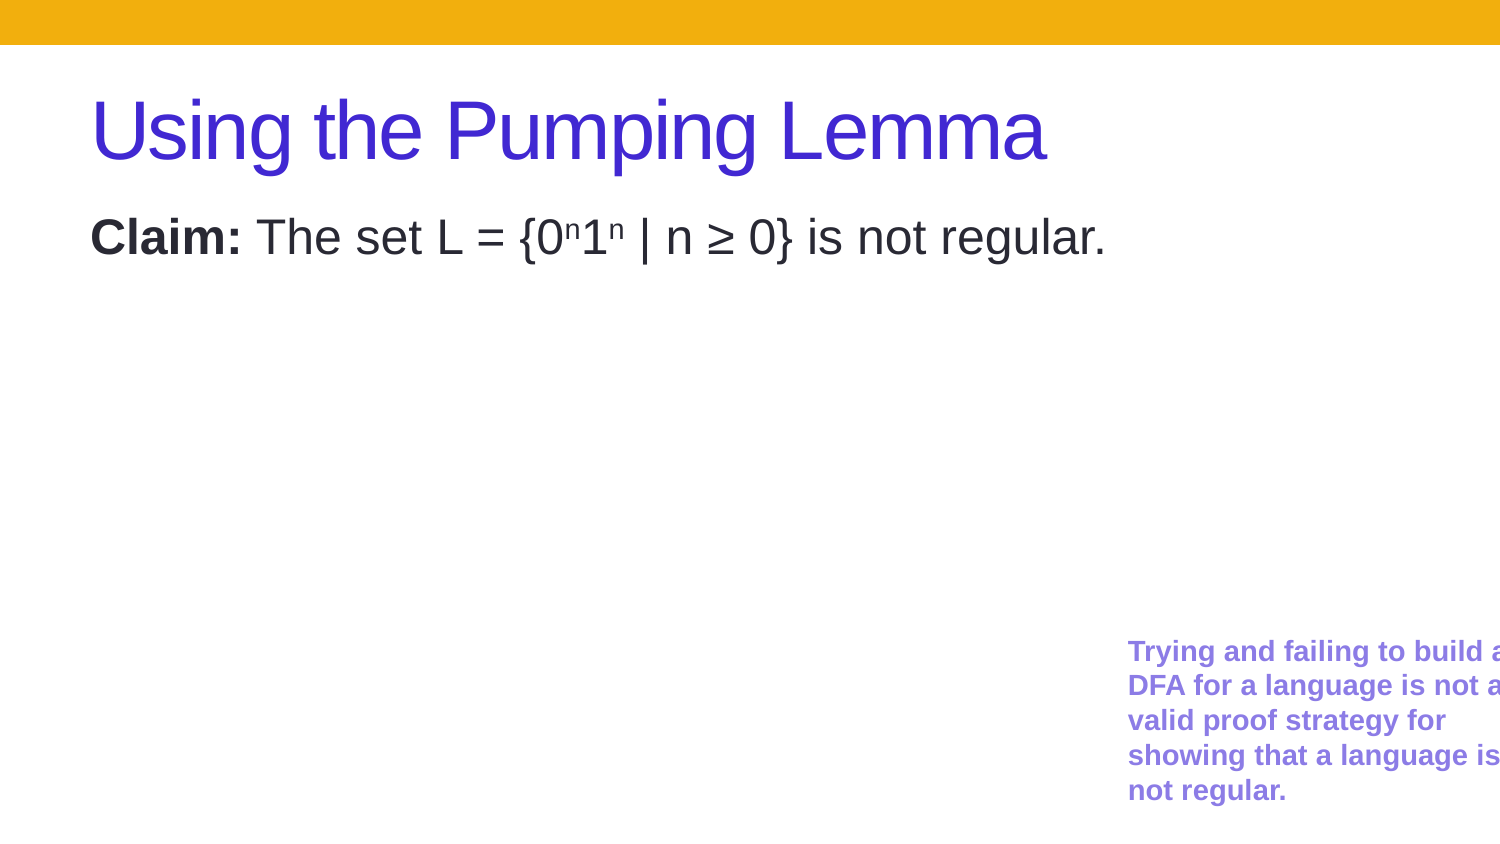

# Using the Pumping Lemma
Claim: The set L = {0n1n | n ≥ 0} is not regular.

Trying and failing to build a DFA for a language is not a valid proof strategy for showing that a language is not regular.